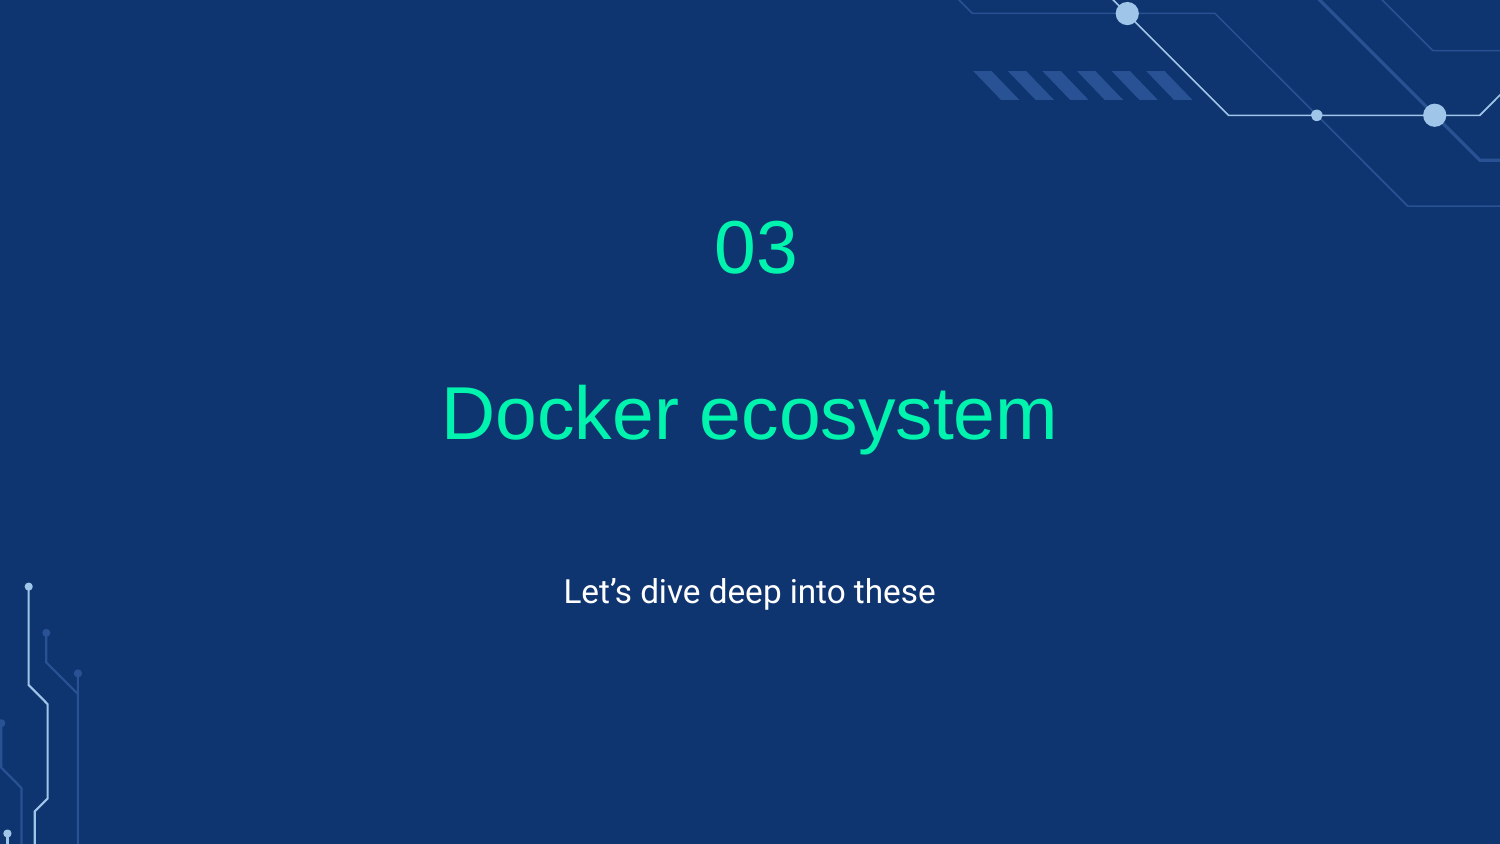

03
# Docker ecosystem
Let’s dive deep into these